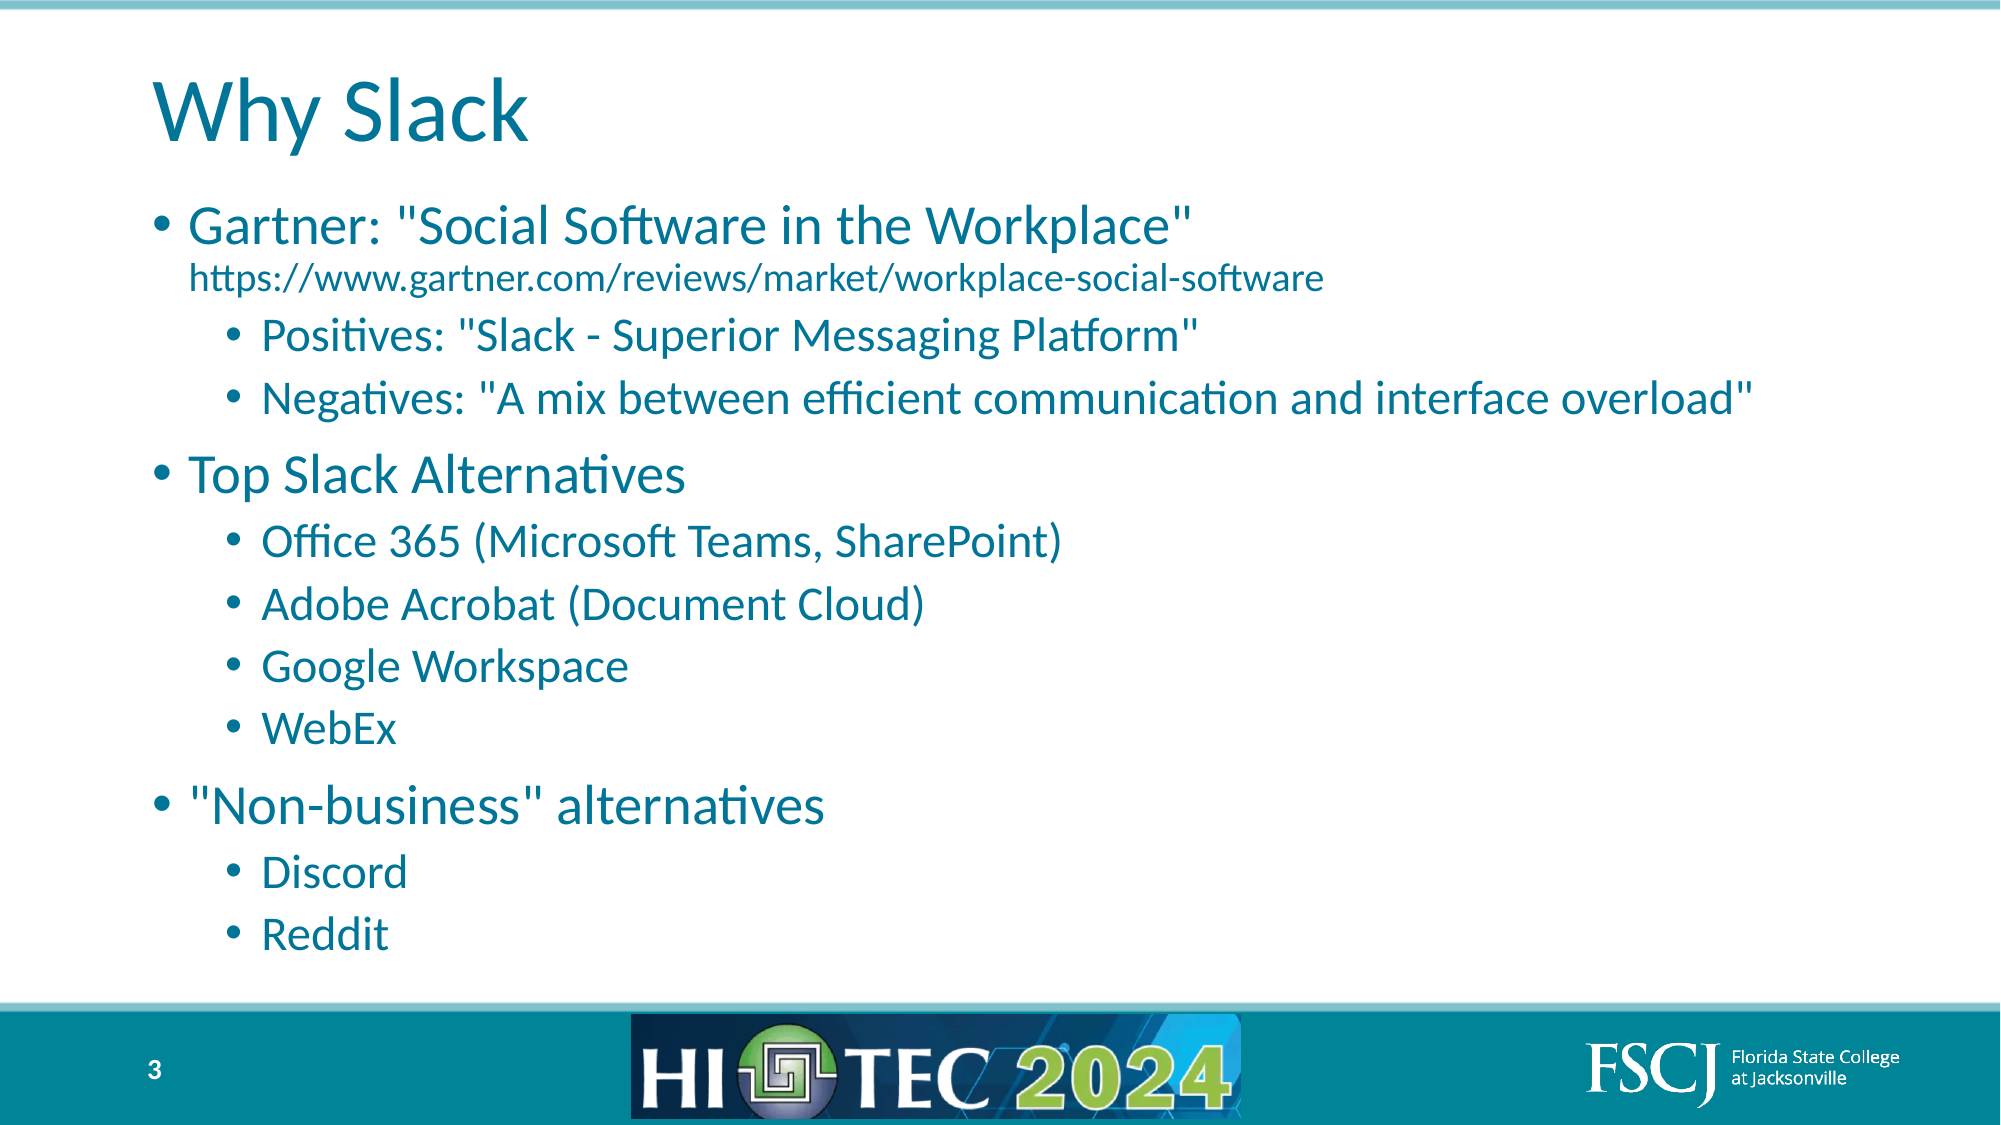

# Why Slack
Gartner: "Social Software in the Workplace" https://www.gartner.com/reviews/market/workplace-social-software
Positives: "Slack - Superior Messaging Platform"
Negatives: "A mix between efficient communication and interface overload"
Top Slack Alternatives
Office 365 (Microsoft Teams, SharePoint)
Adobe Acrobat (Document Cloud)
Google Workspace
WebEx
"Non-business" alternatives
Discord
Reddit